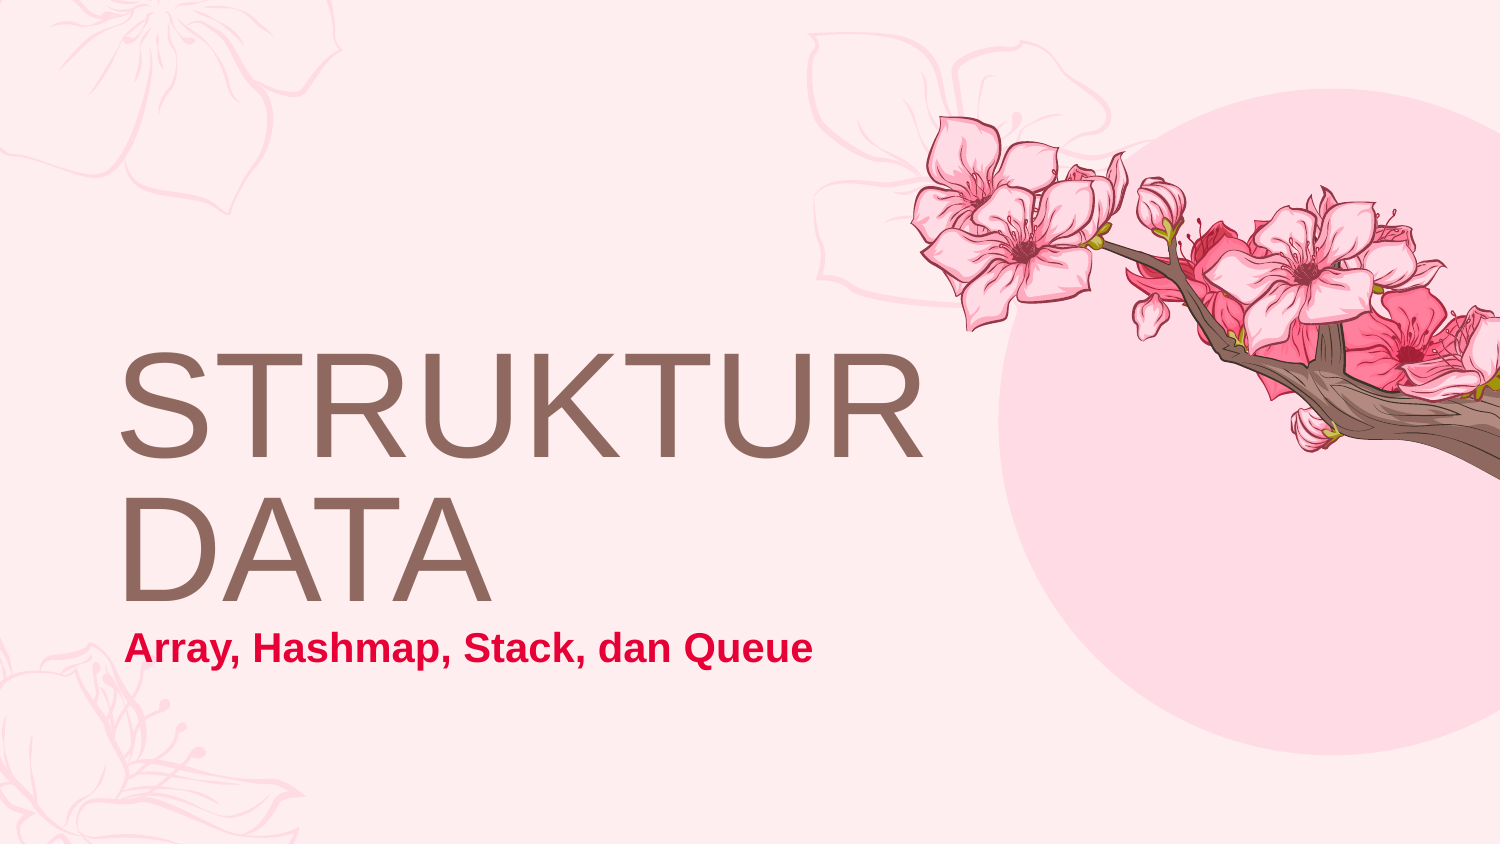

# STRUKTUR DATA
Array, Hashmap, Stack, dan Queue